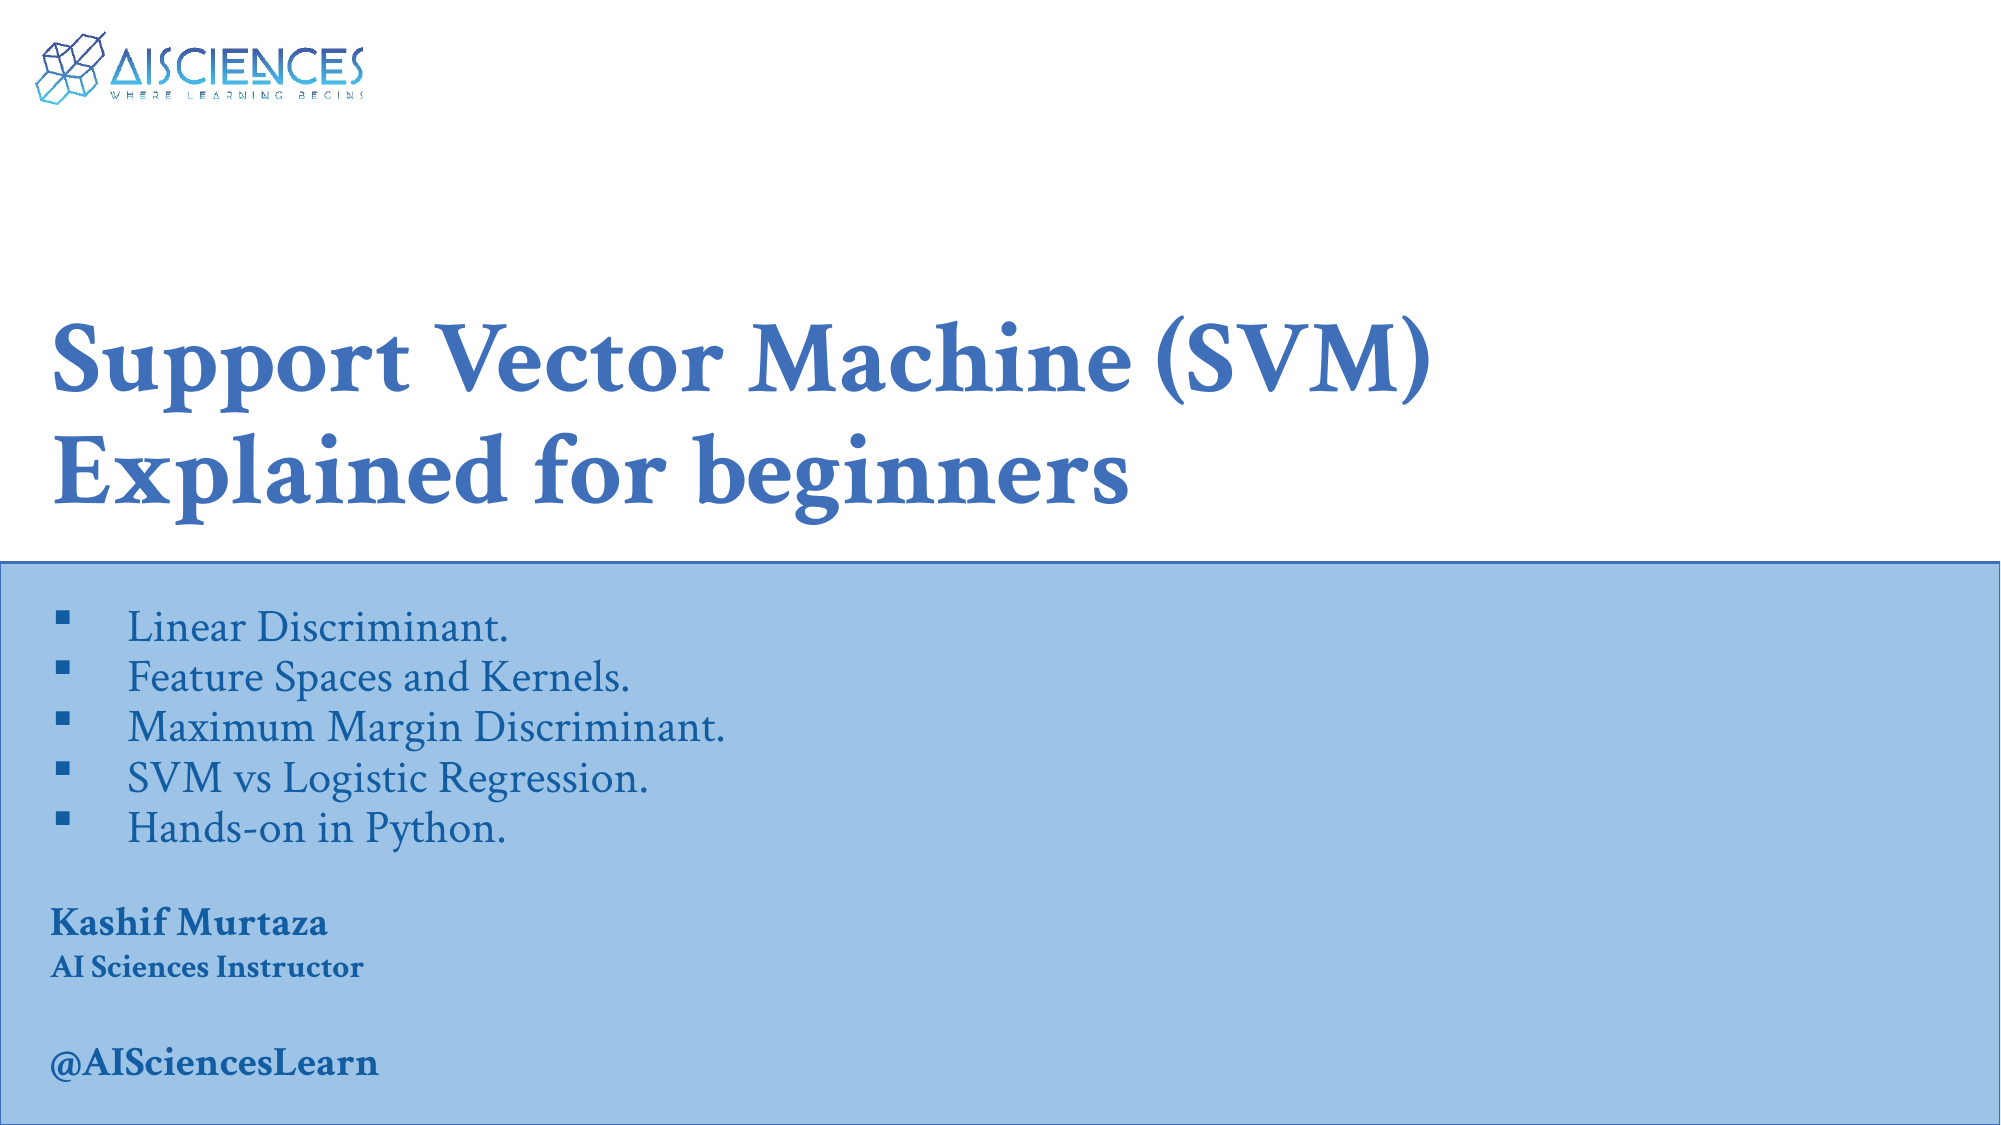

Support Vector Machine (SVM) Explained for beginners
Linear Discriminant.
Feature Spaces and Kernels.
Maximum Margin Discriminant.
SVM vs Logistic Regression.
Hands-on in Python.